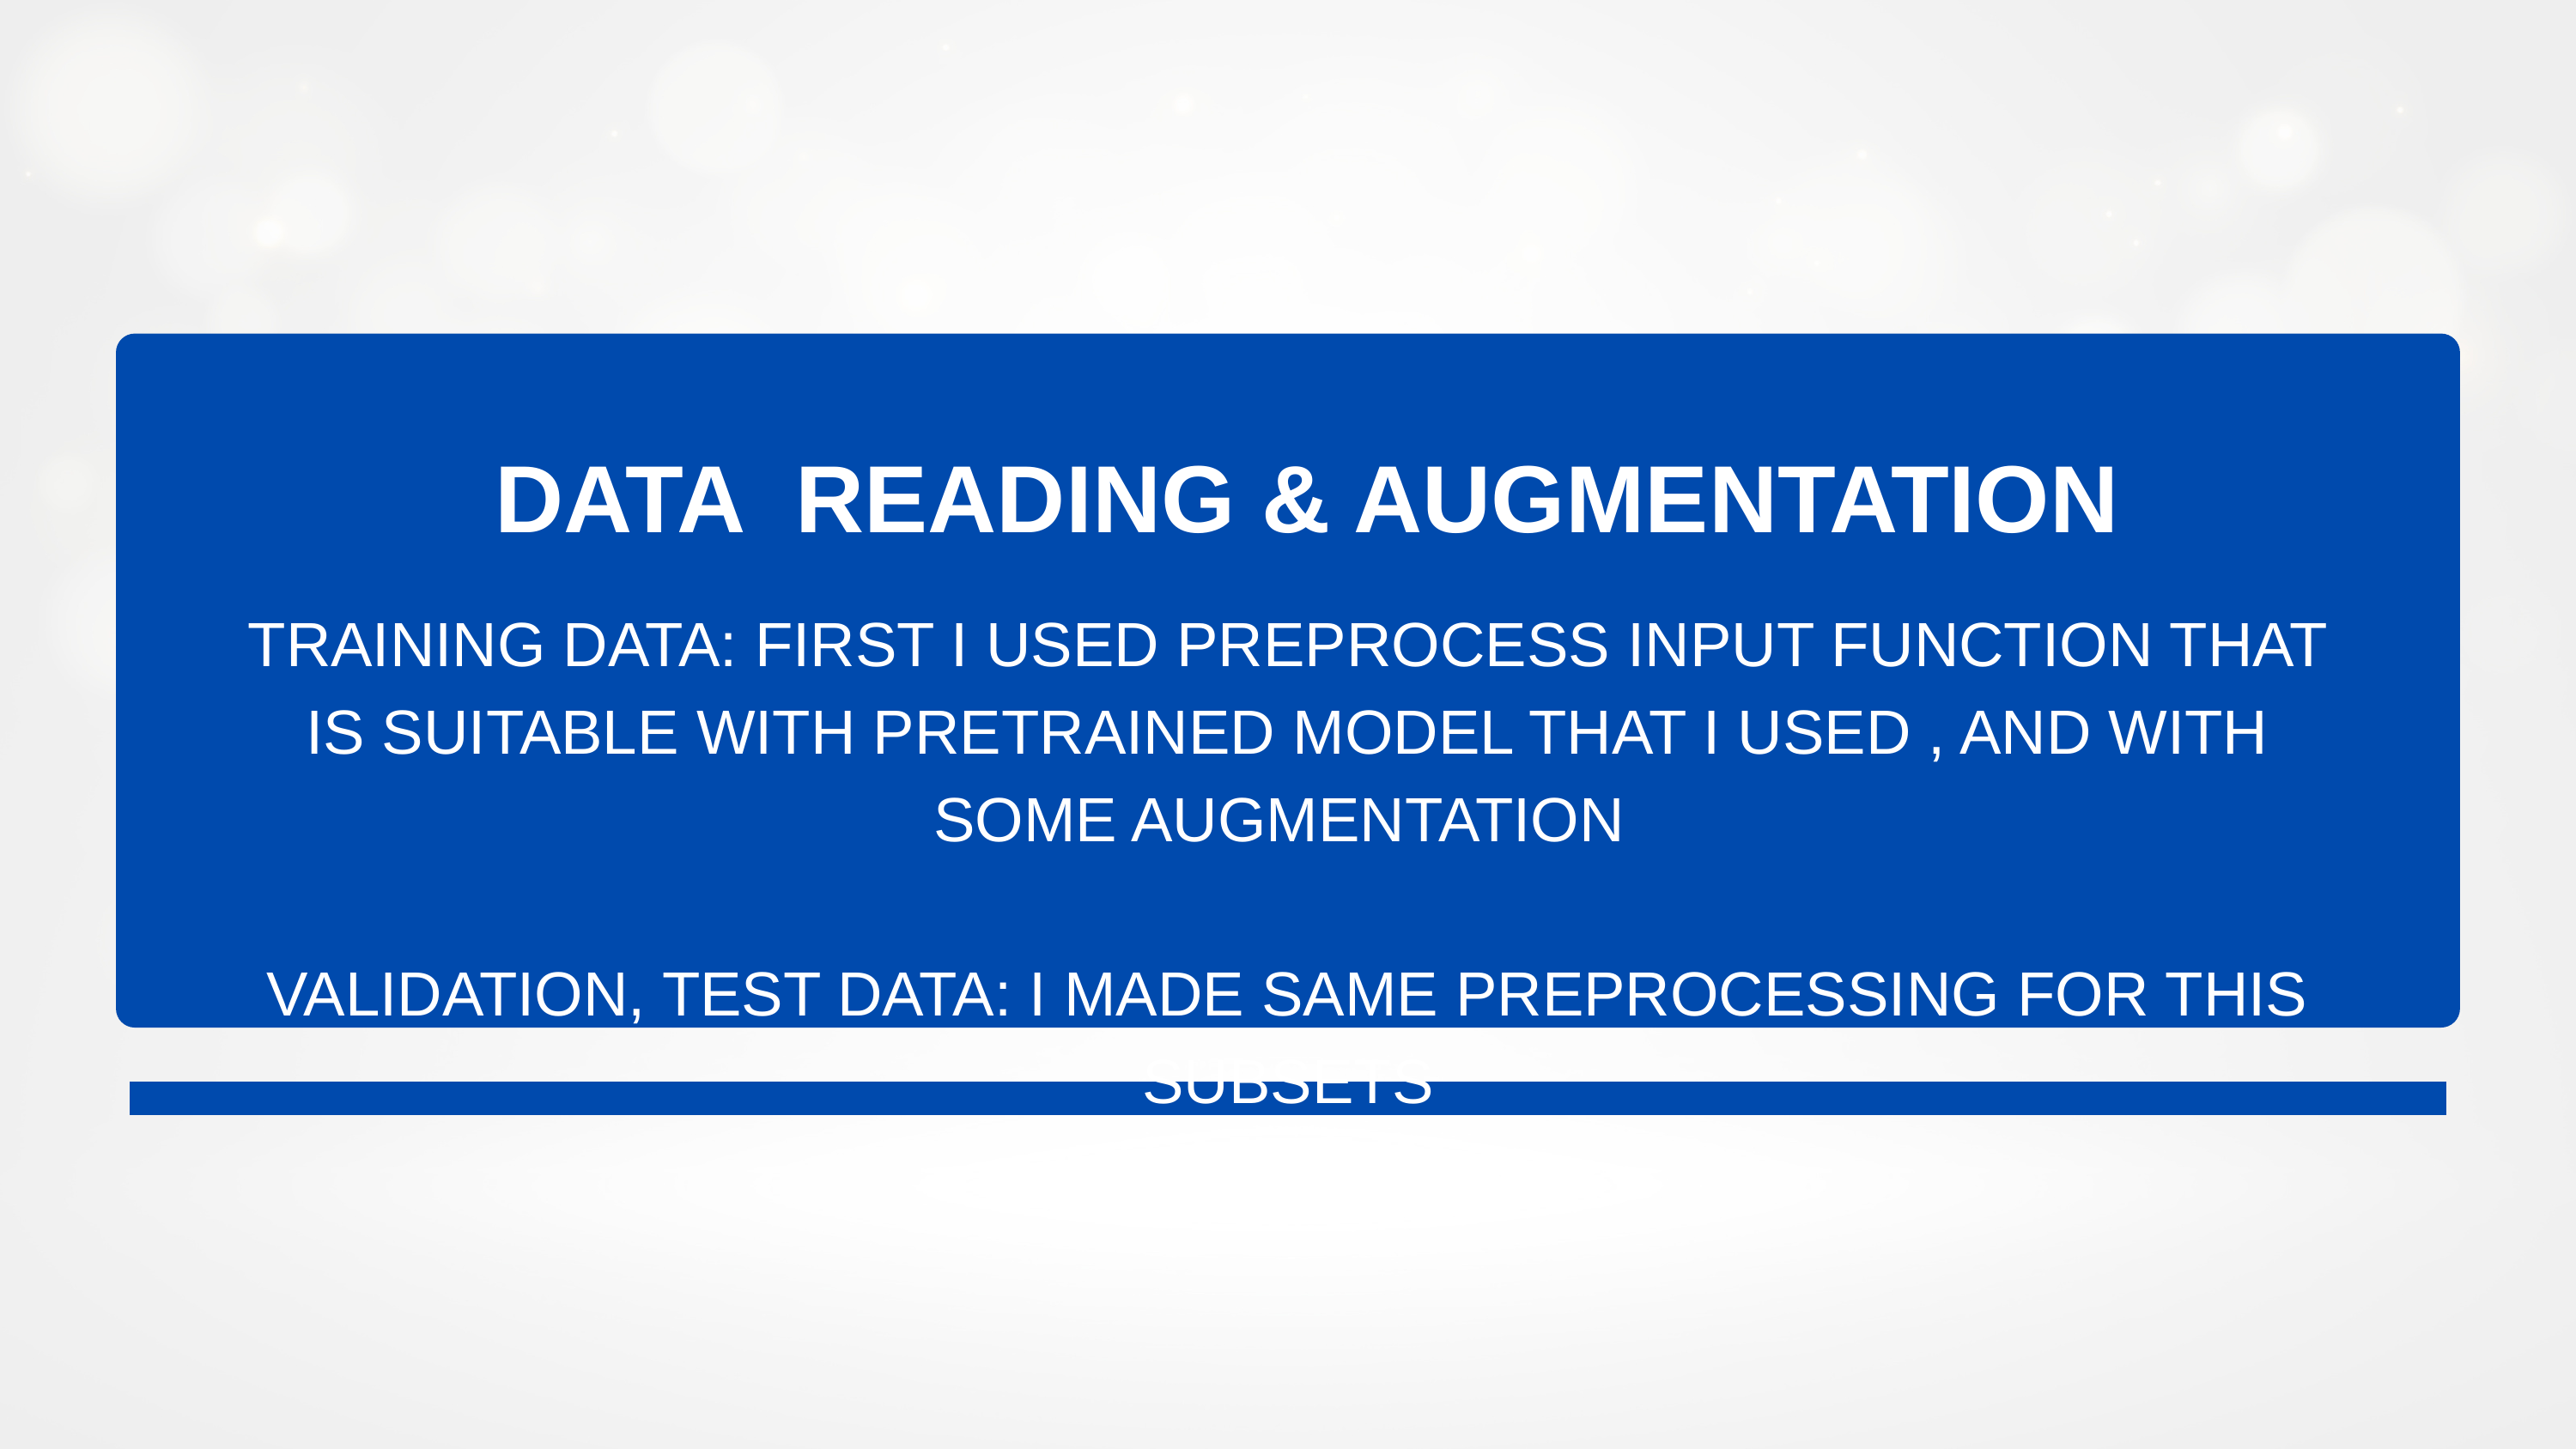

DATA  READING & AUGMENTATION
TRAINING DATA: FIRST I USED PREPROCESS INPUT FUNCTION THAT IS SUITABLE WITH PRETRAINED MODEL THAT I USED , AND WITH SOME AUGMENTATION

VALIDATION, TEST DATA: I MADE SAME PREPROCESSING FOR THIS SUBSETS